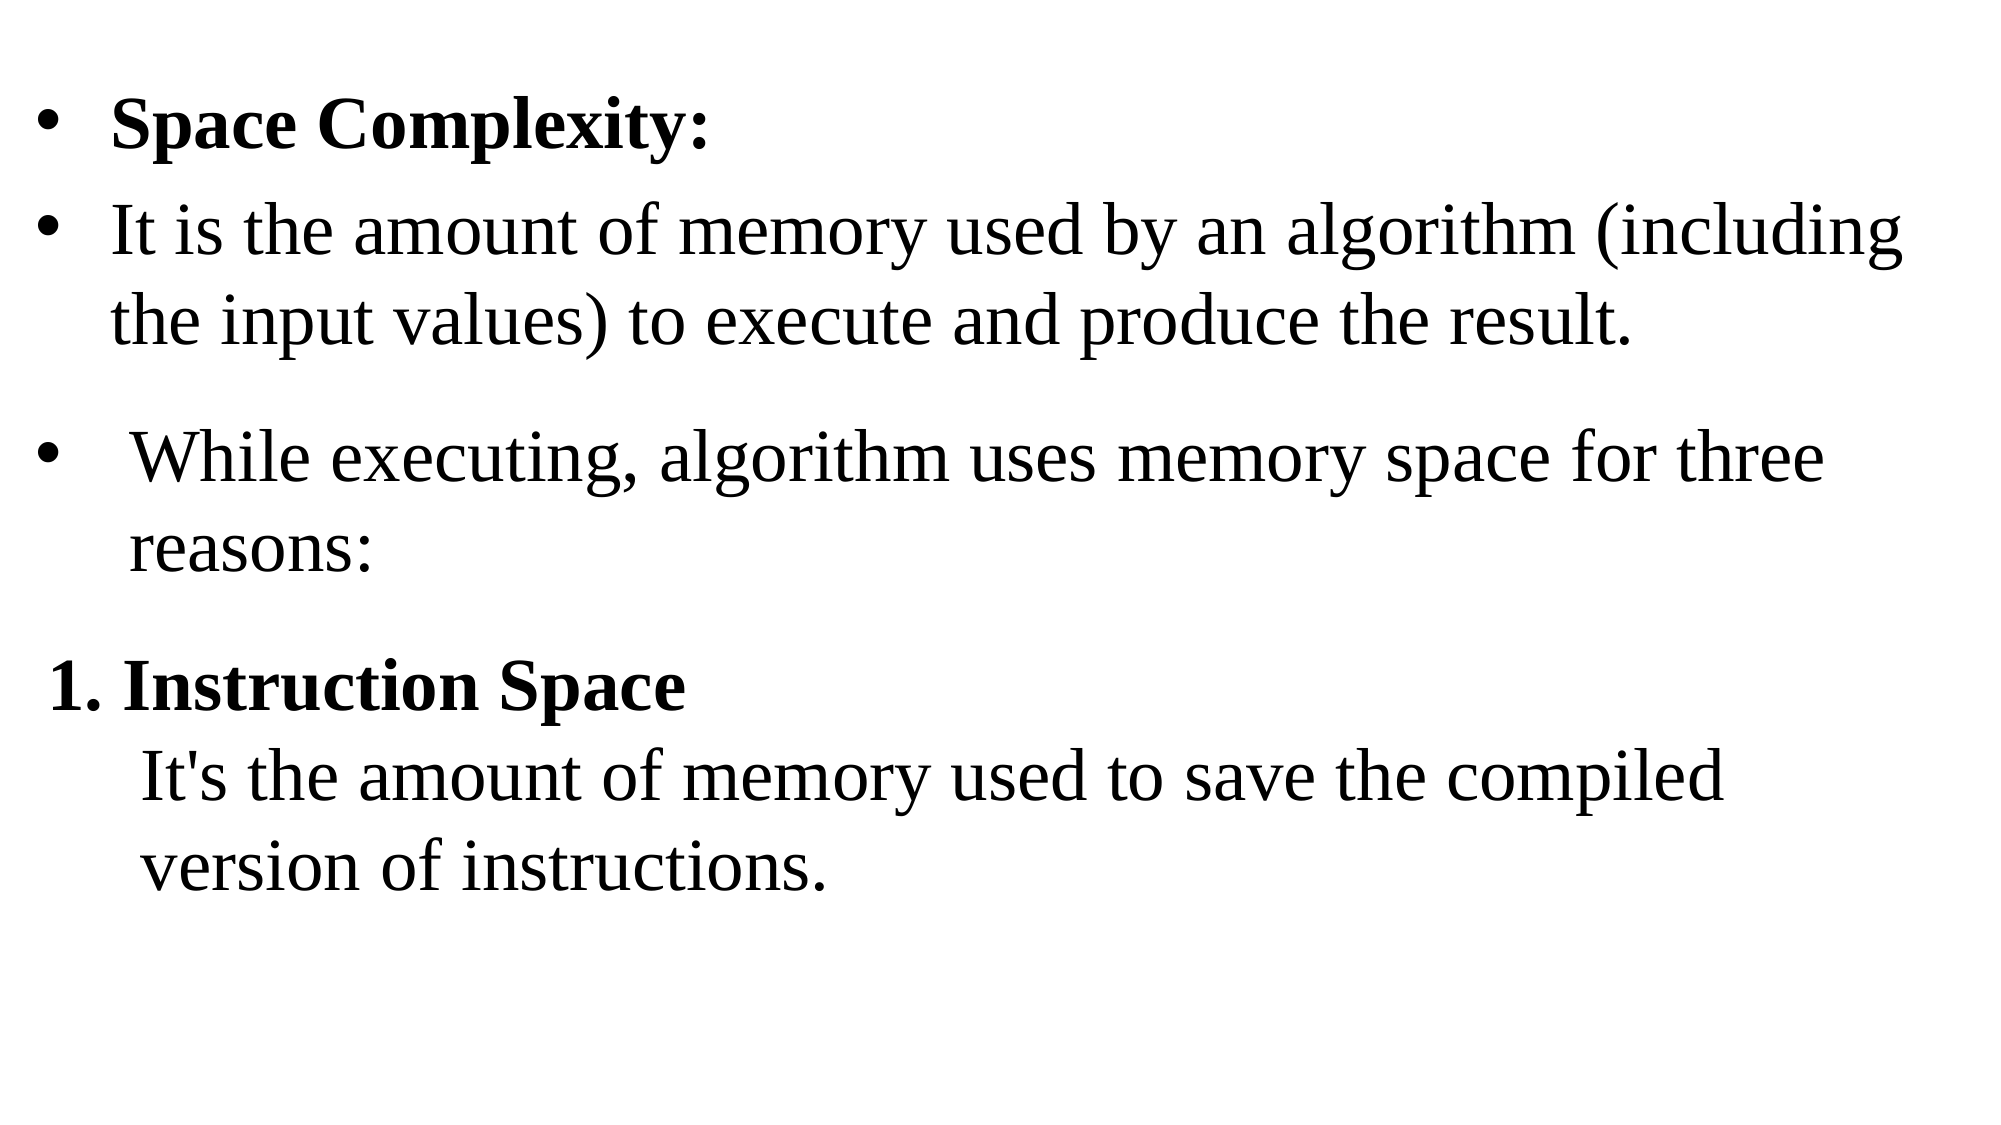

Space Complexity:
It is the amount of memory used by an algorithm (including the input values) to execute and produce the result.
While executing, algorithm uses memory space for three reasons:
 Instruction Space
     It's the amount of memory used to save the compiled
     version of instructions.